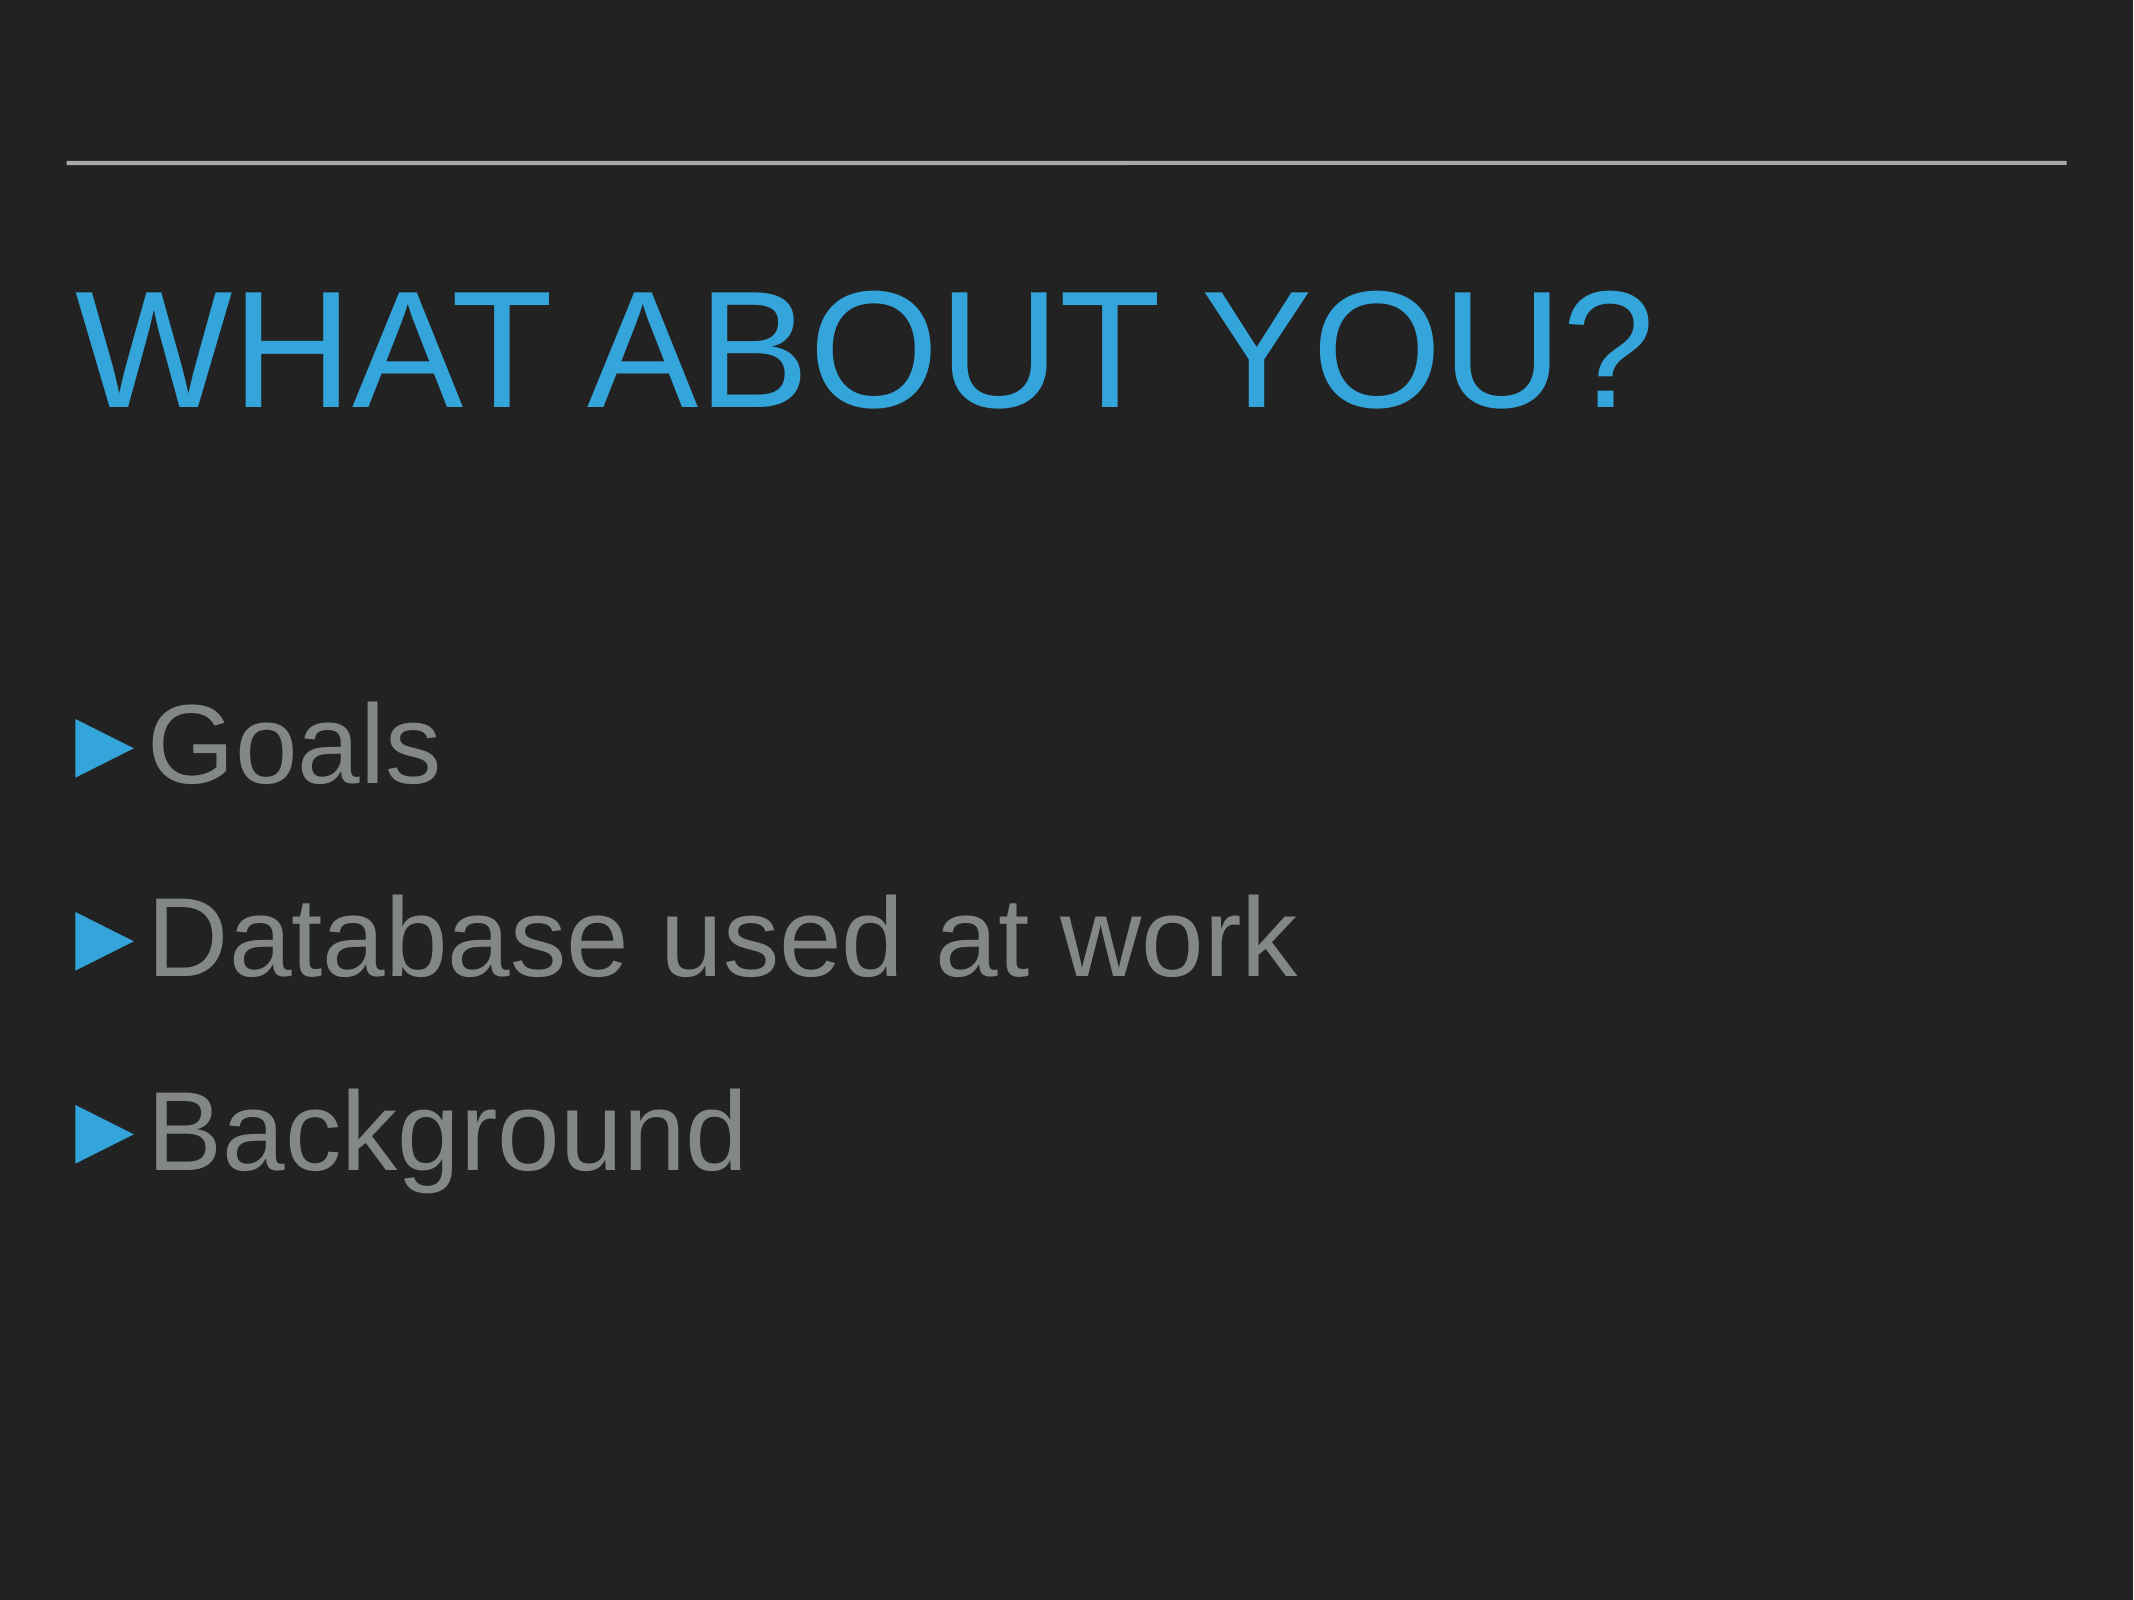

# What about you?
Goals
Database used at work
Background